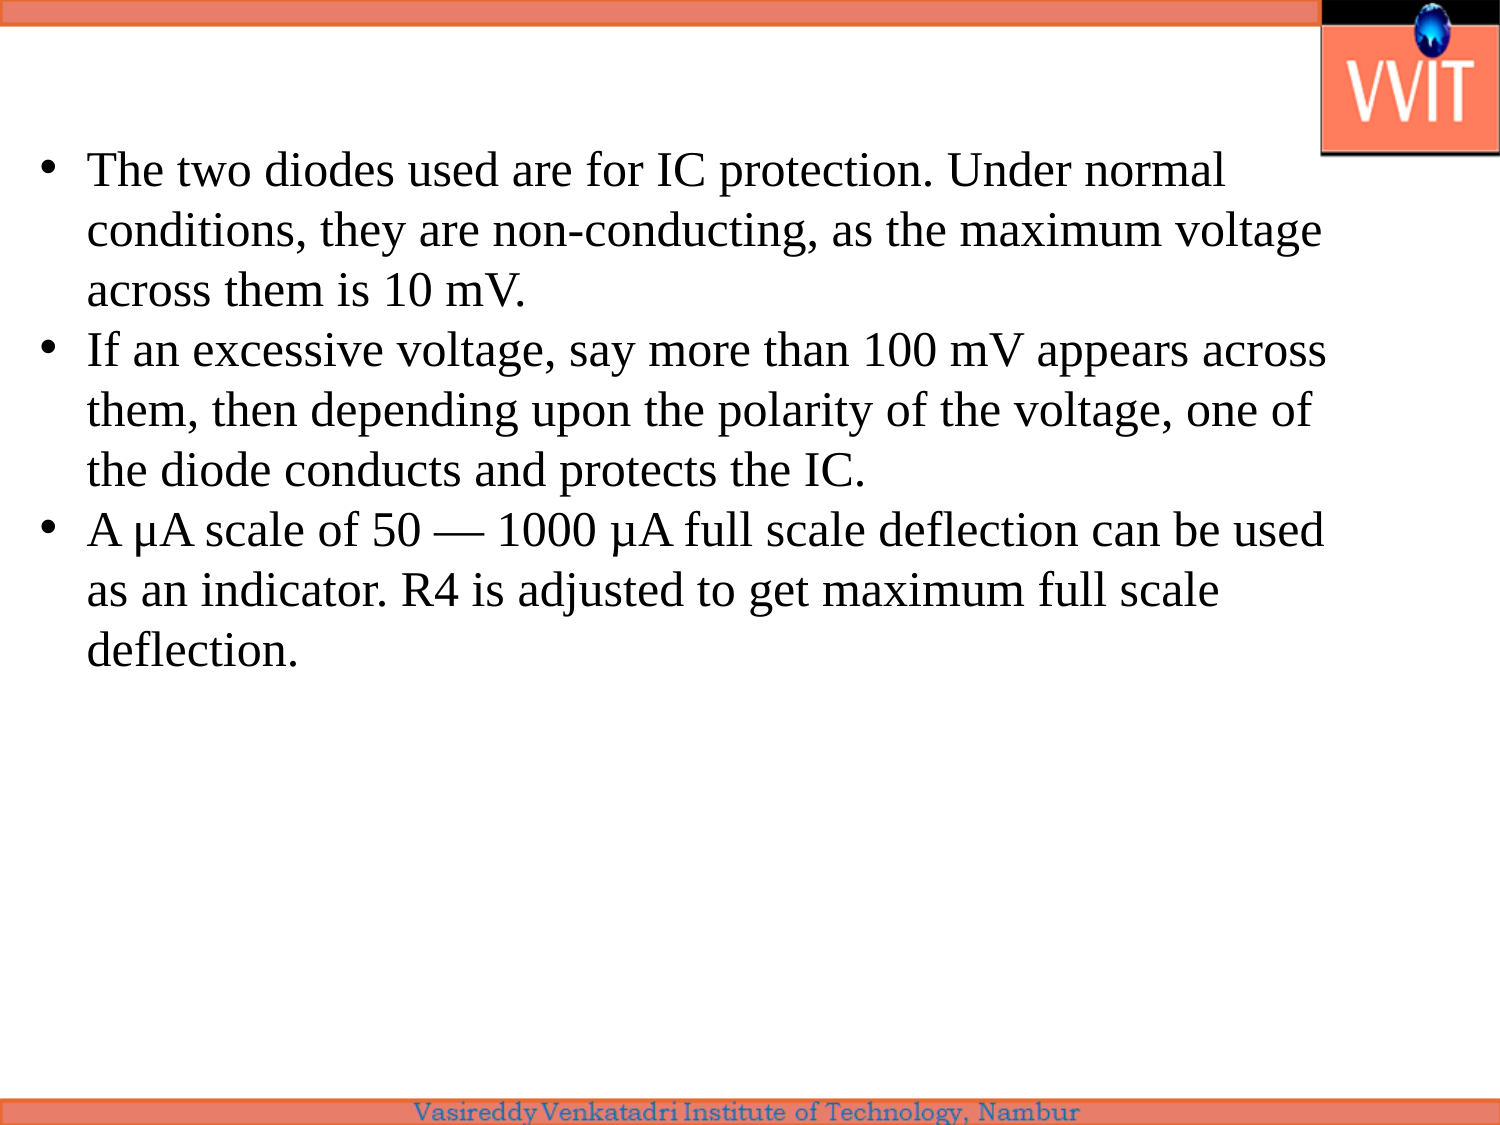

The two diodes used are for IC protection. Under normal conditions, they are non-conducting, as the maximum voltage across them is 10 mV.
If an excessive voltage, say more than 100 mV appears across them, then depending upon the polarity of the voltage, one of the diode conducts and protects the IC.
A μA scale of 50 — 1000 µA full scale deflection can be used as an indicator. R4 is adjusted to get maximum full scale deflection.